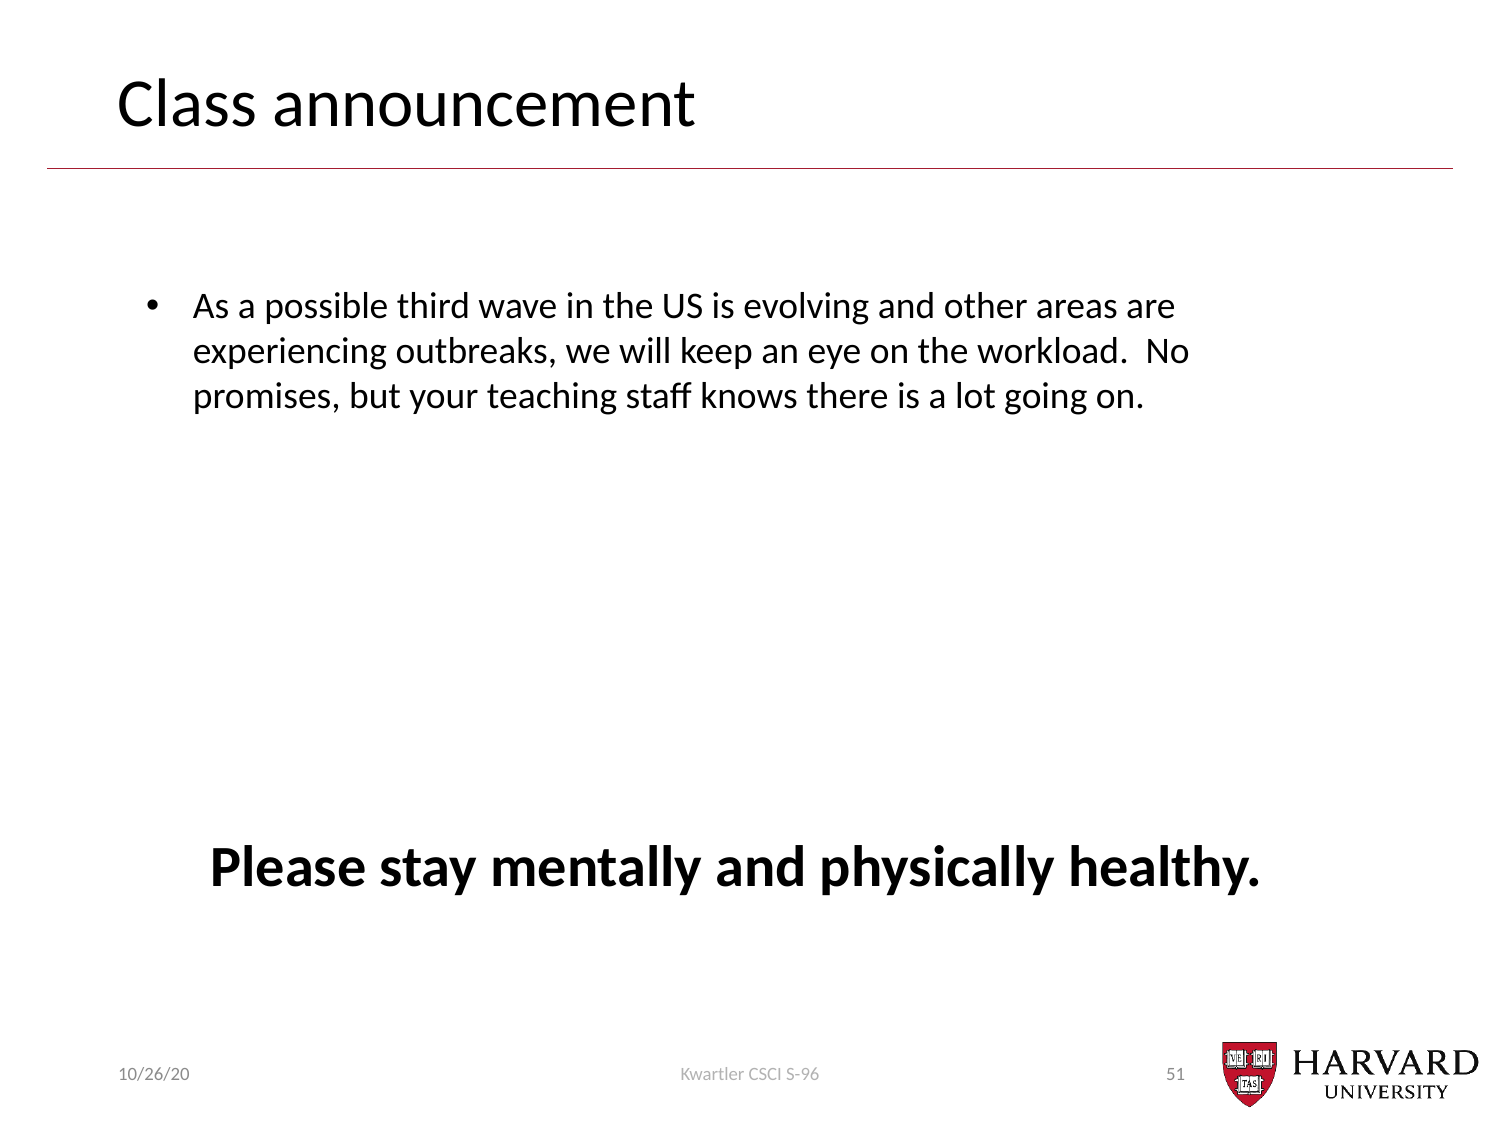

# Class announcement
As a possible third wave in the US is evolving and other areas are experiencing outbreaks, we will keep an eye on the workload.  No promises, but your teaching staff knows there is a lot going on.

Please stay mentally and physically healthy.
10/26/20
Kwartler CSCI S-96
51